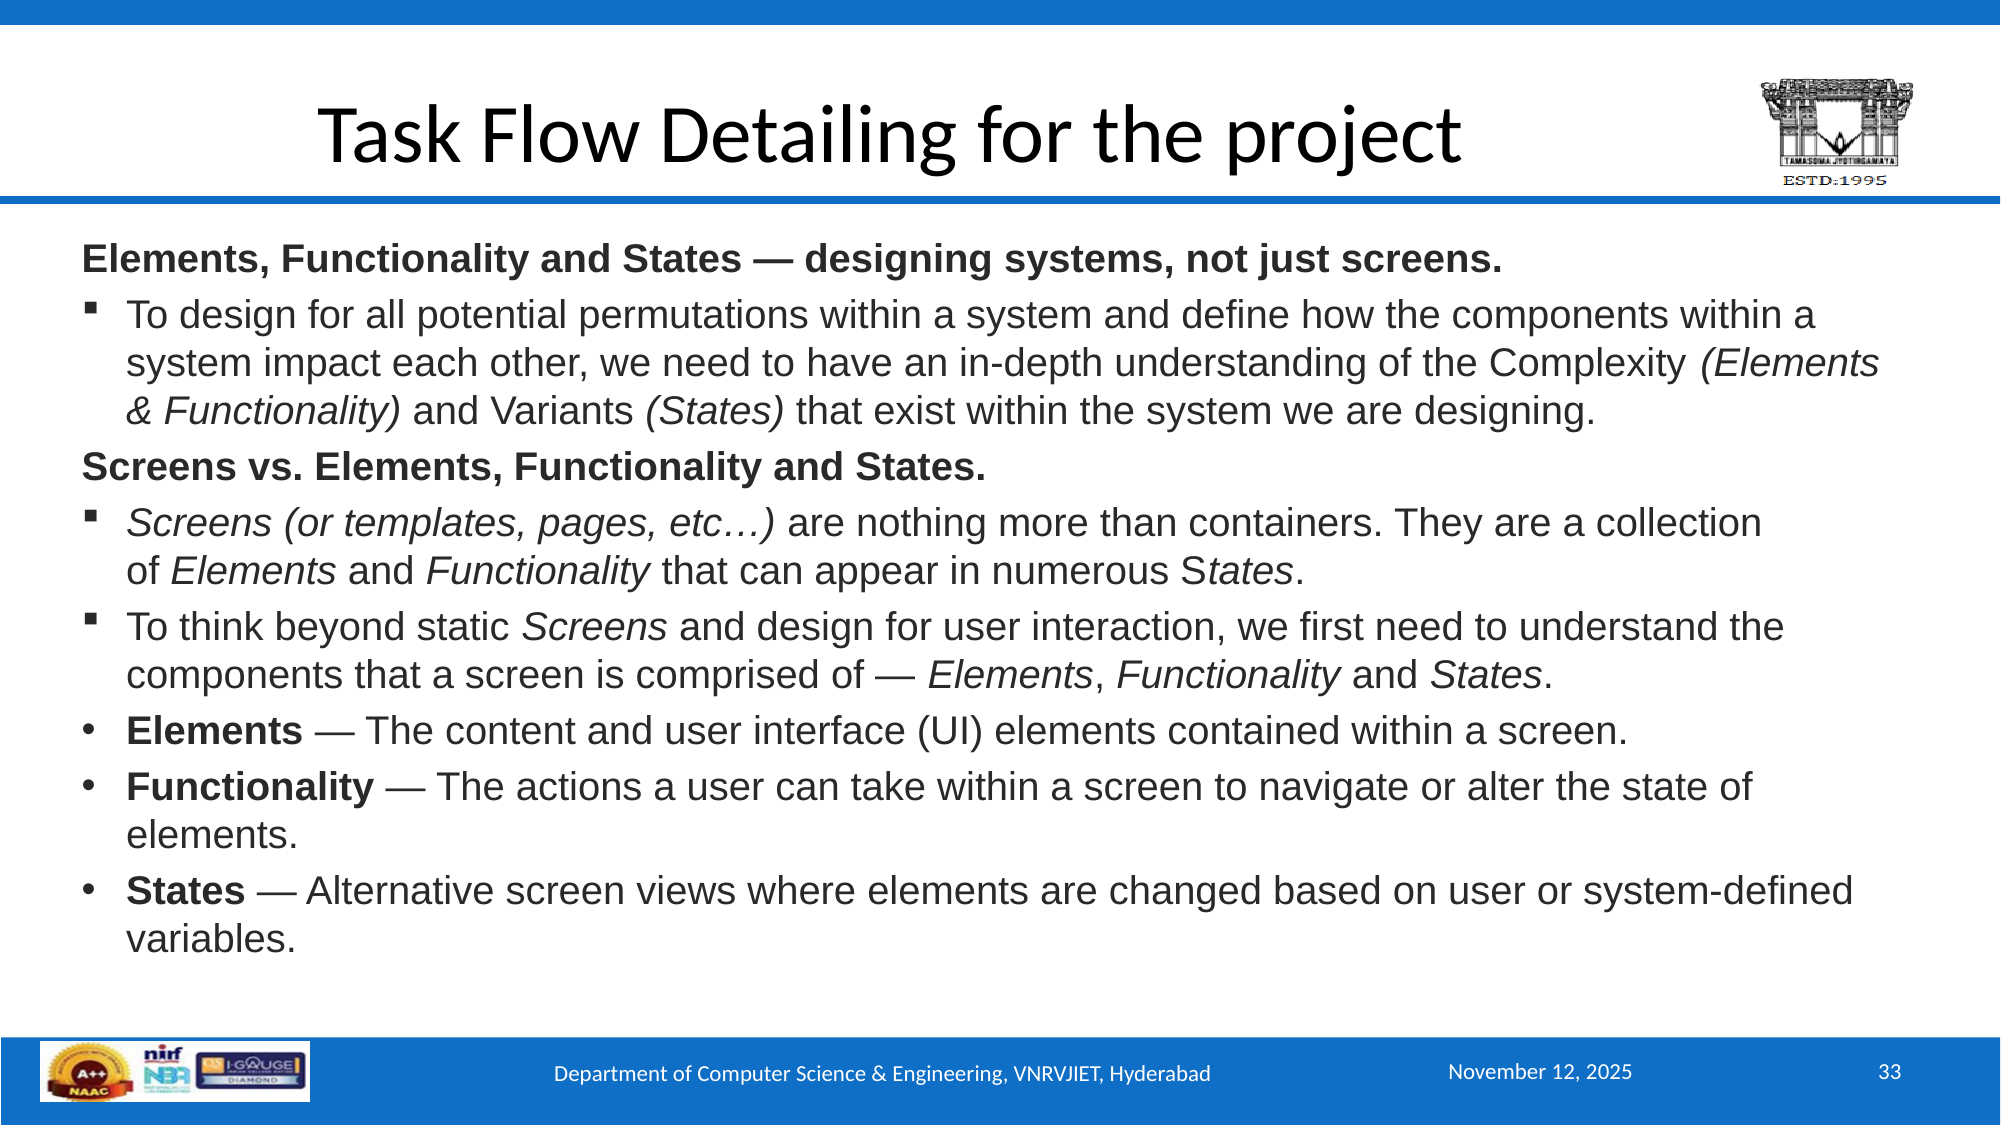

# Task Flow Detailing for the project
Elements, Functionality and States — designing systems, not just screens.
To design for all potential permutations within a system and define how the components within a system impact each other, we need to have an in-depth understanding of the Complexity (Elements & Functionality) and Variants (States) that exist within the system we are designing.
Screens vs. Elements, Functionality and States.
Screens (or templates, pages, etc…) are nothing more than containers. They are a collection of Elements and Functionality that can appear in numerous States.
To think beyond static Screens and design for user interaction, we first need to understand the components that a screen is comprised of — Elements, Functionality and States.
Elements — The content and user interface (UI) elements contained within a screen.
Functionality — The actions a user can take within a screen to navigate or alter the state of elements.
States — Alternative screen views where elements are changed based on user or system-defined variables.

November 12, 2025
33
Department of Computer Science & Engineering, VNRVJIET, Hyderabad